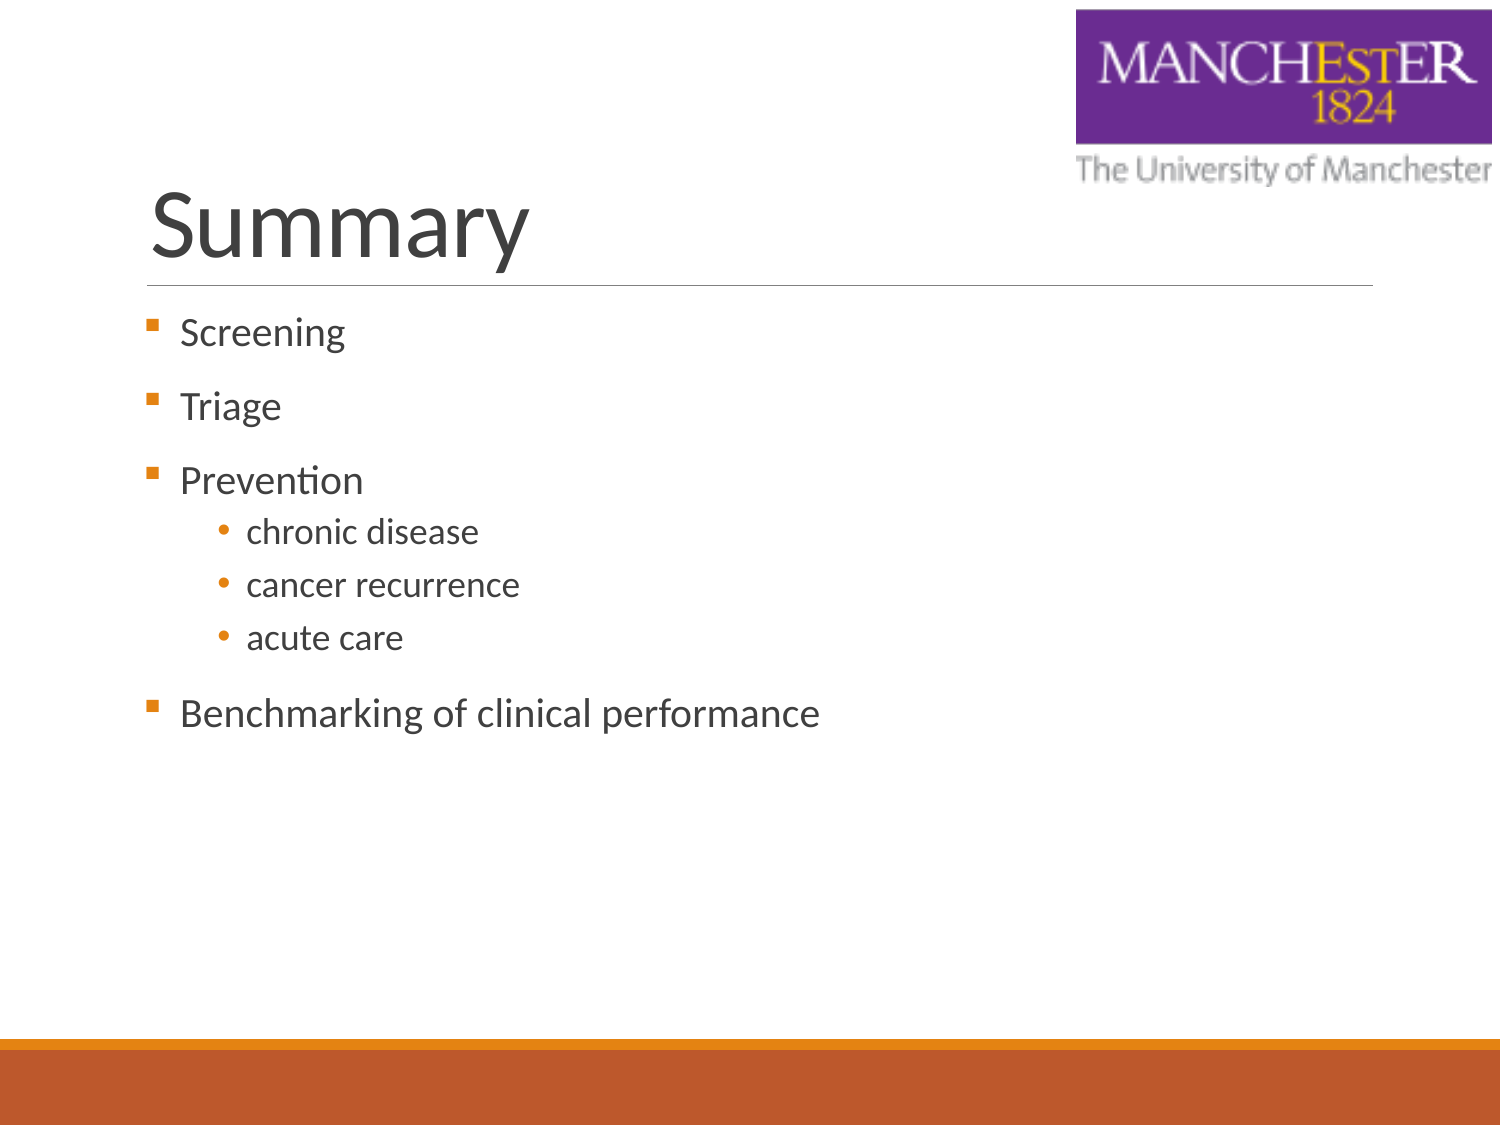

# Summary
Screening
Triage
Prevention
chronic disease
cancer recurrence
acute care
Benchmarking of clinical performance